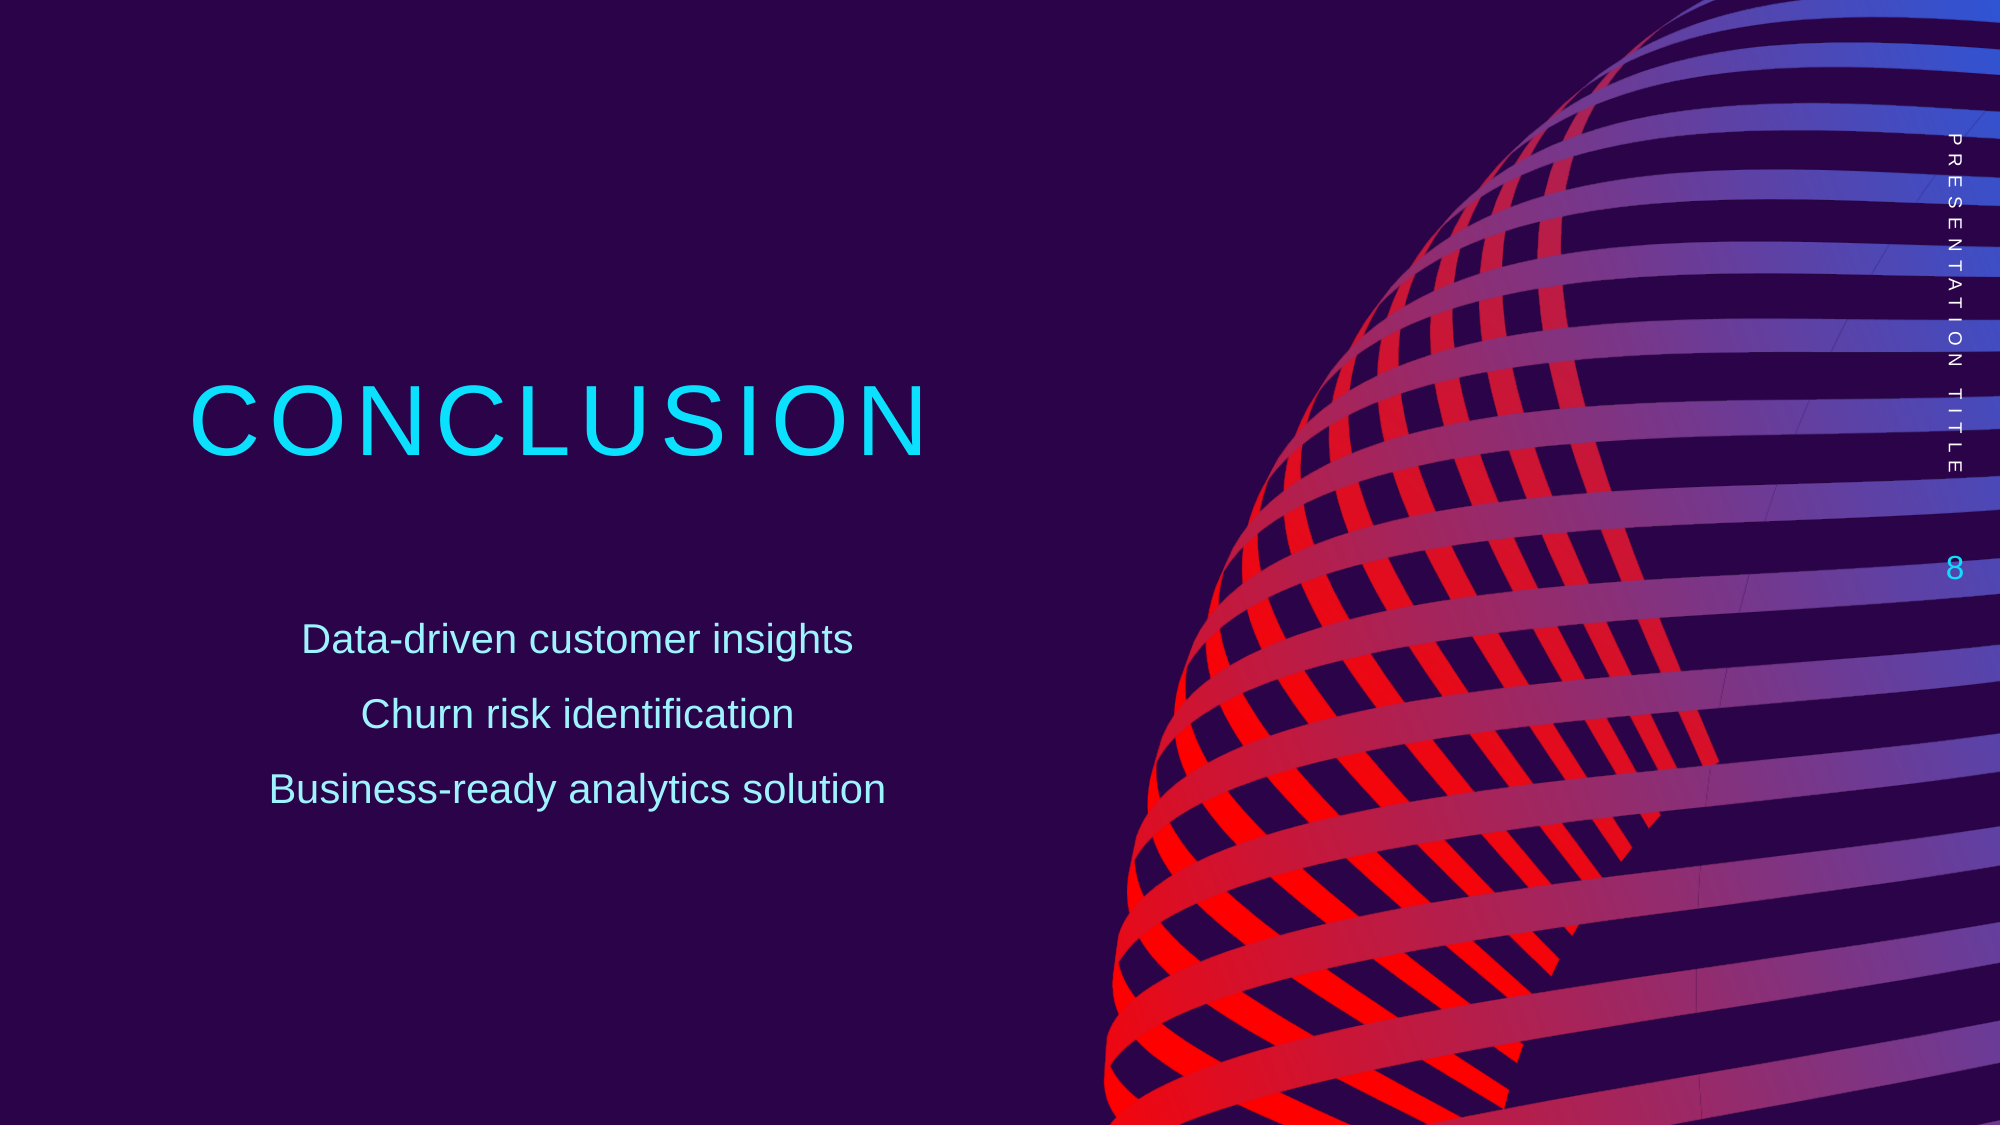

# Conclusion
PRESENTATION TITLE
8
Data-driven customer insights
Churn risk identification
Business-ready analytics solution